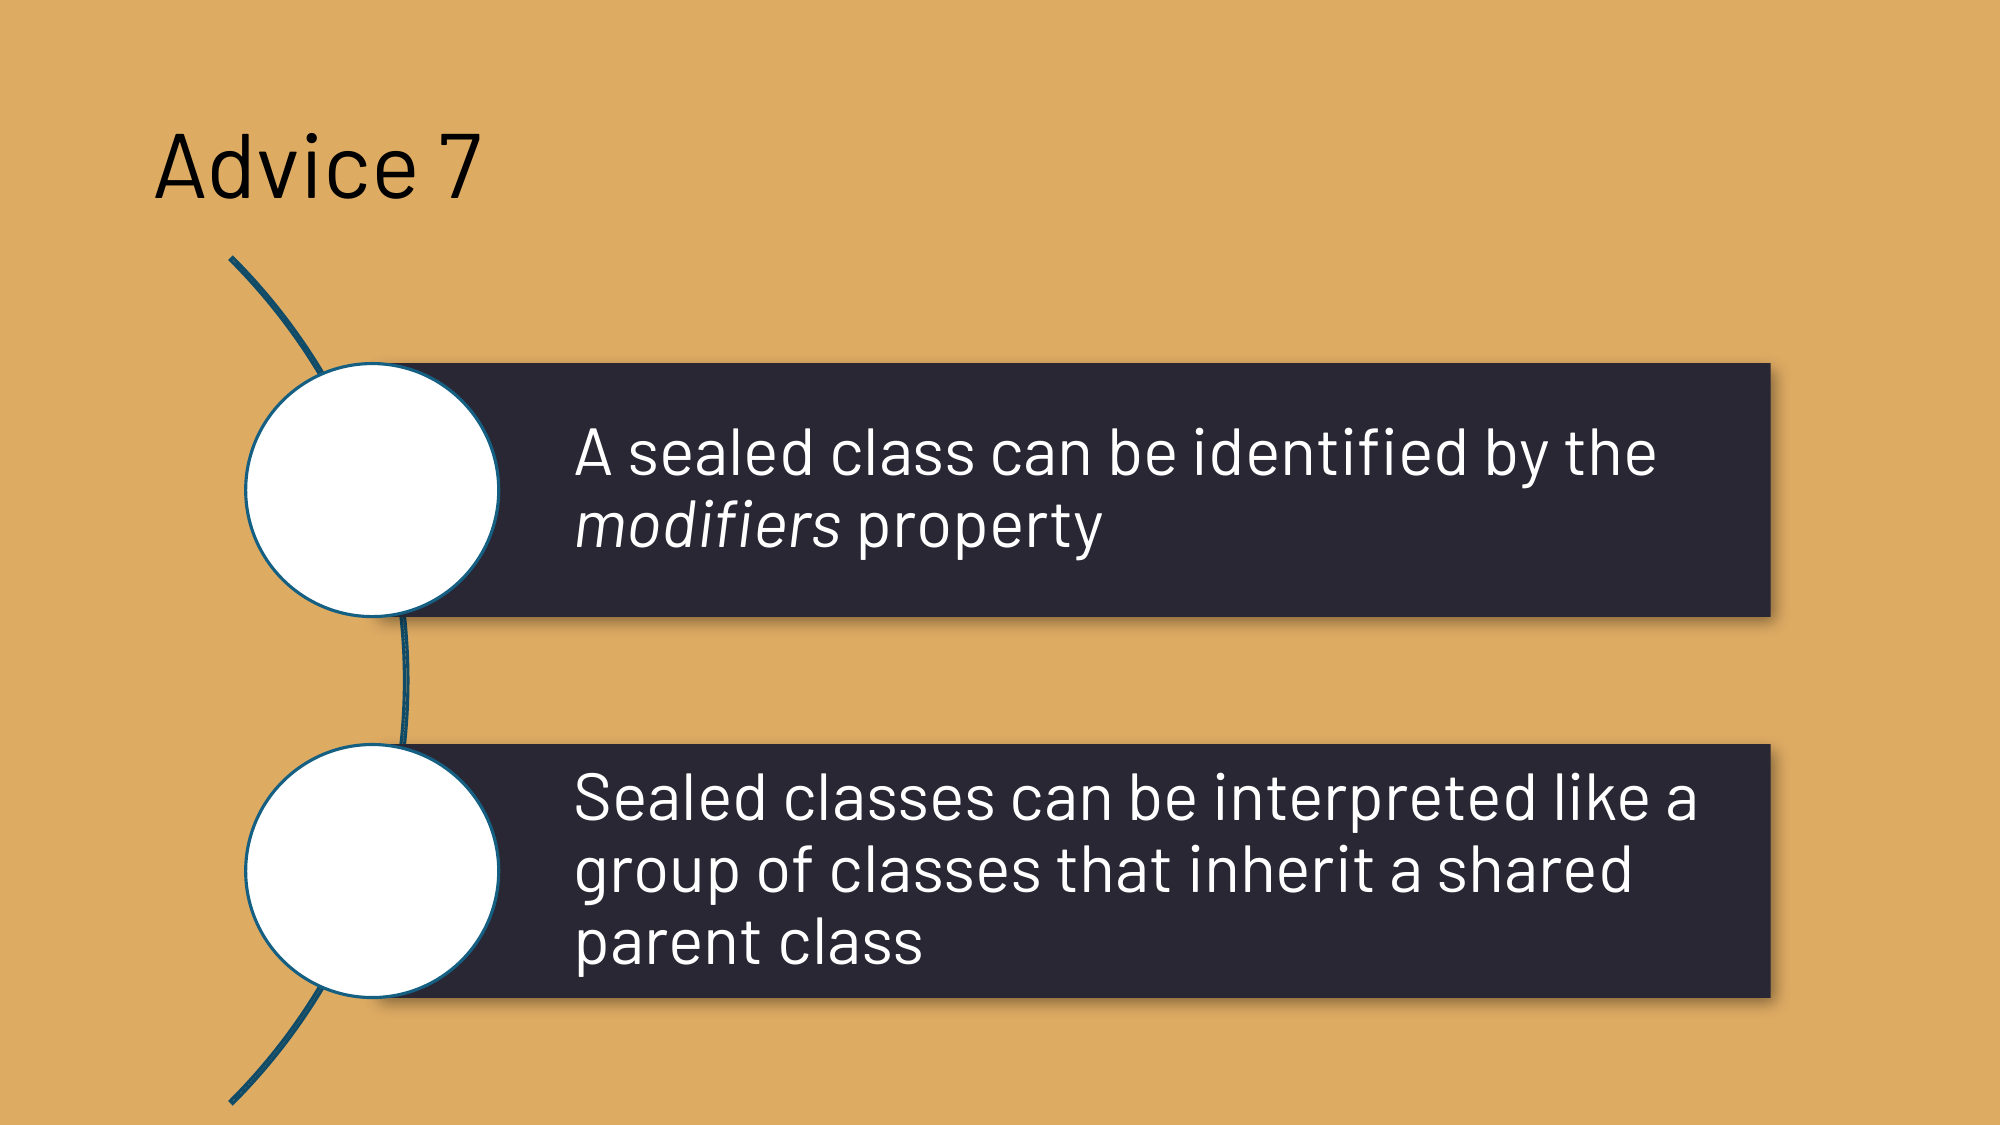

# Advice 7
A sealed class can be identified by the modifiers property
Sealed classes can be interpreted like a group of classes that inherit a shared parent class